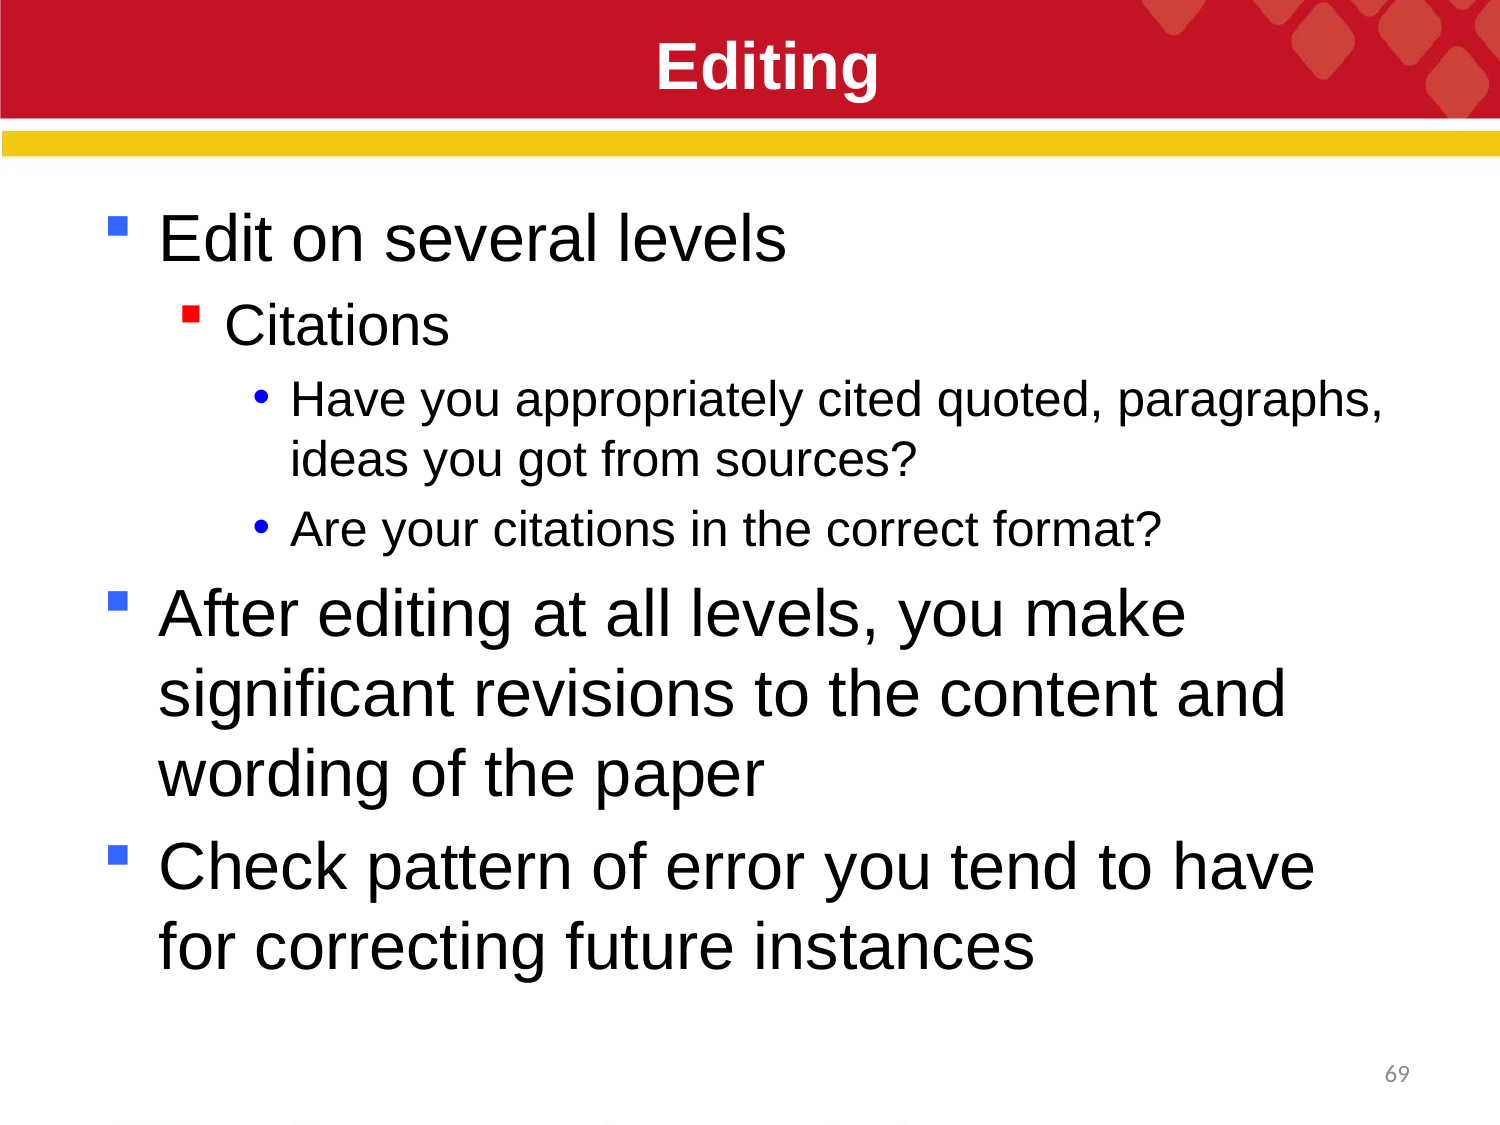

# Editing
Edit on several levels
Citations
Have you appropriately cited quoted, paragraphs, ideas you got from sources?
Are your citations in the correct format?
After editing at all levels, you make significant revisions to the content and wording of the paper
Check pattern of error you tend to have for correcting future instances

69